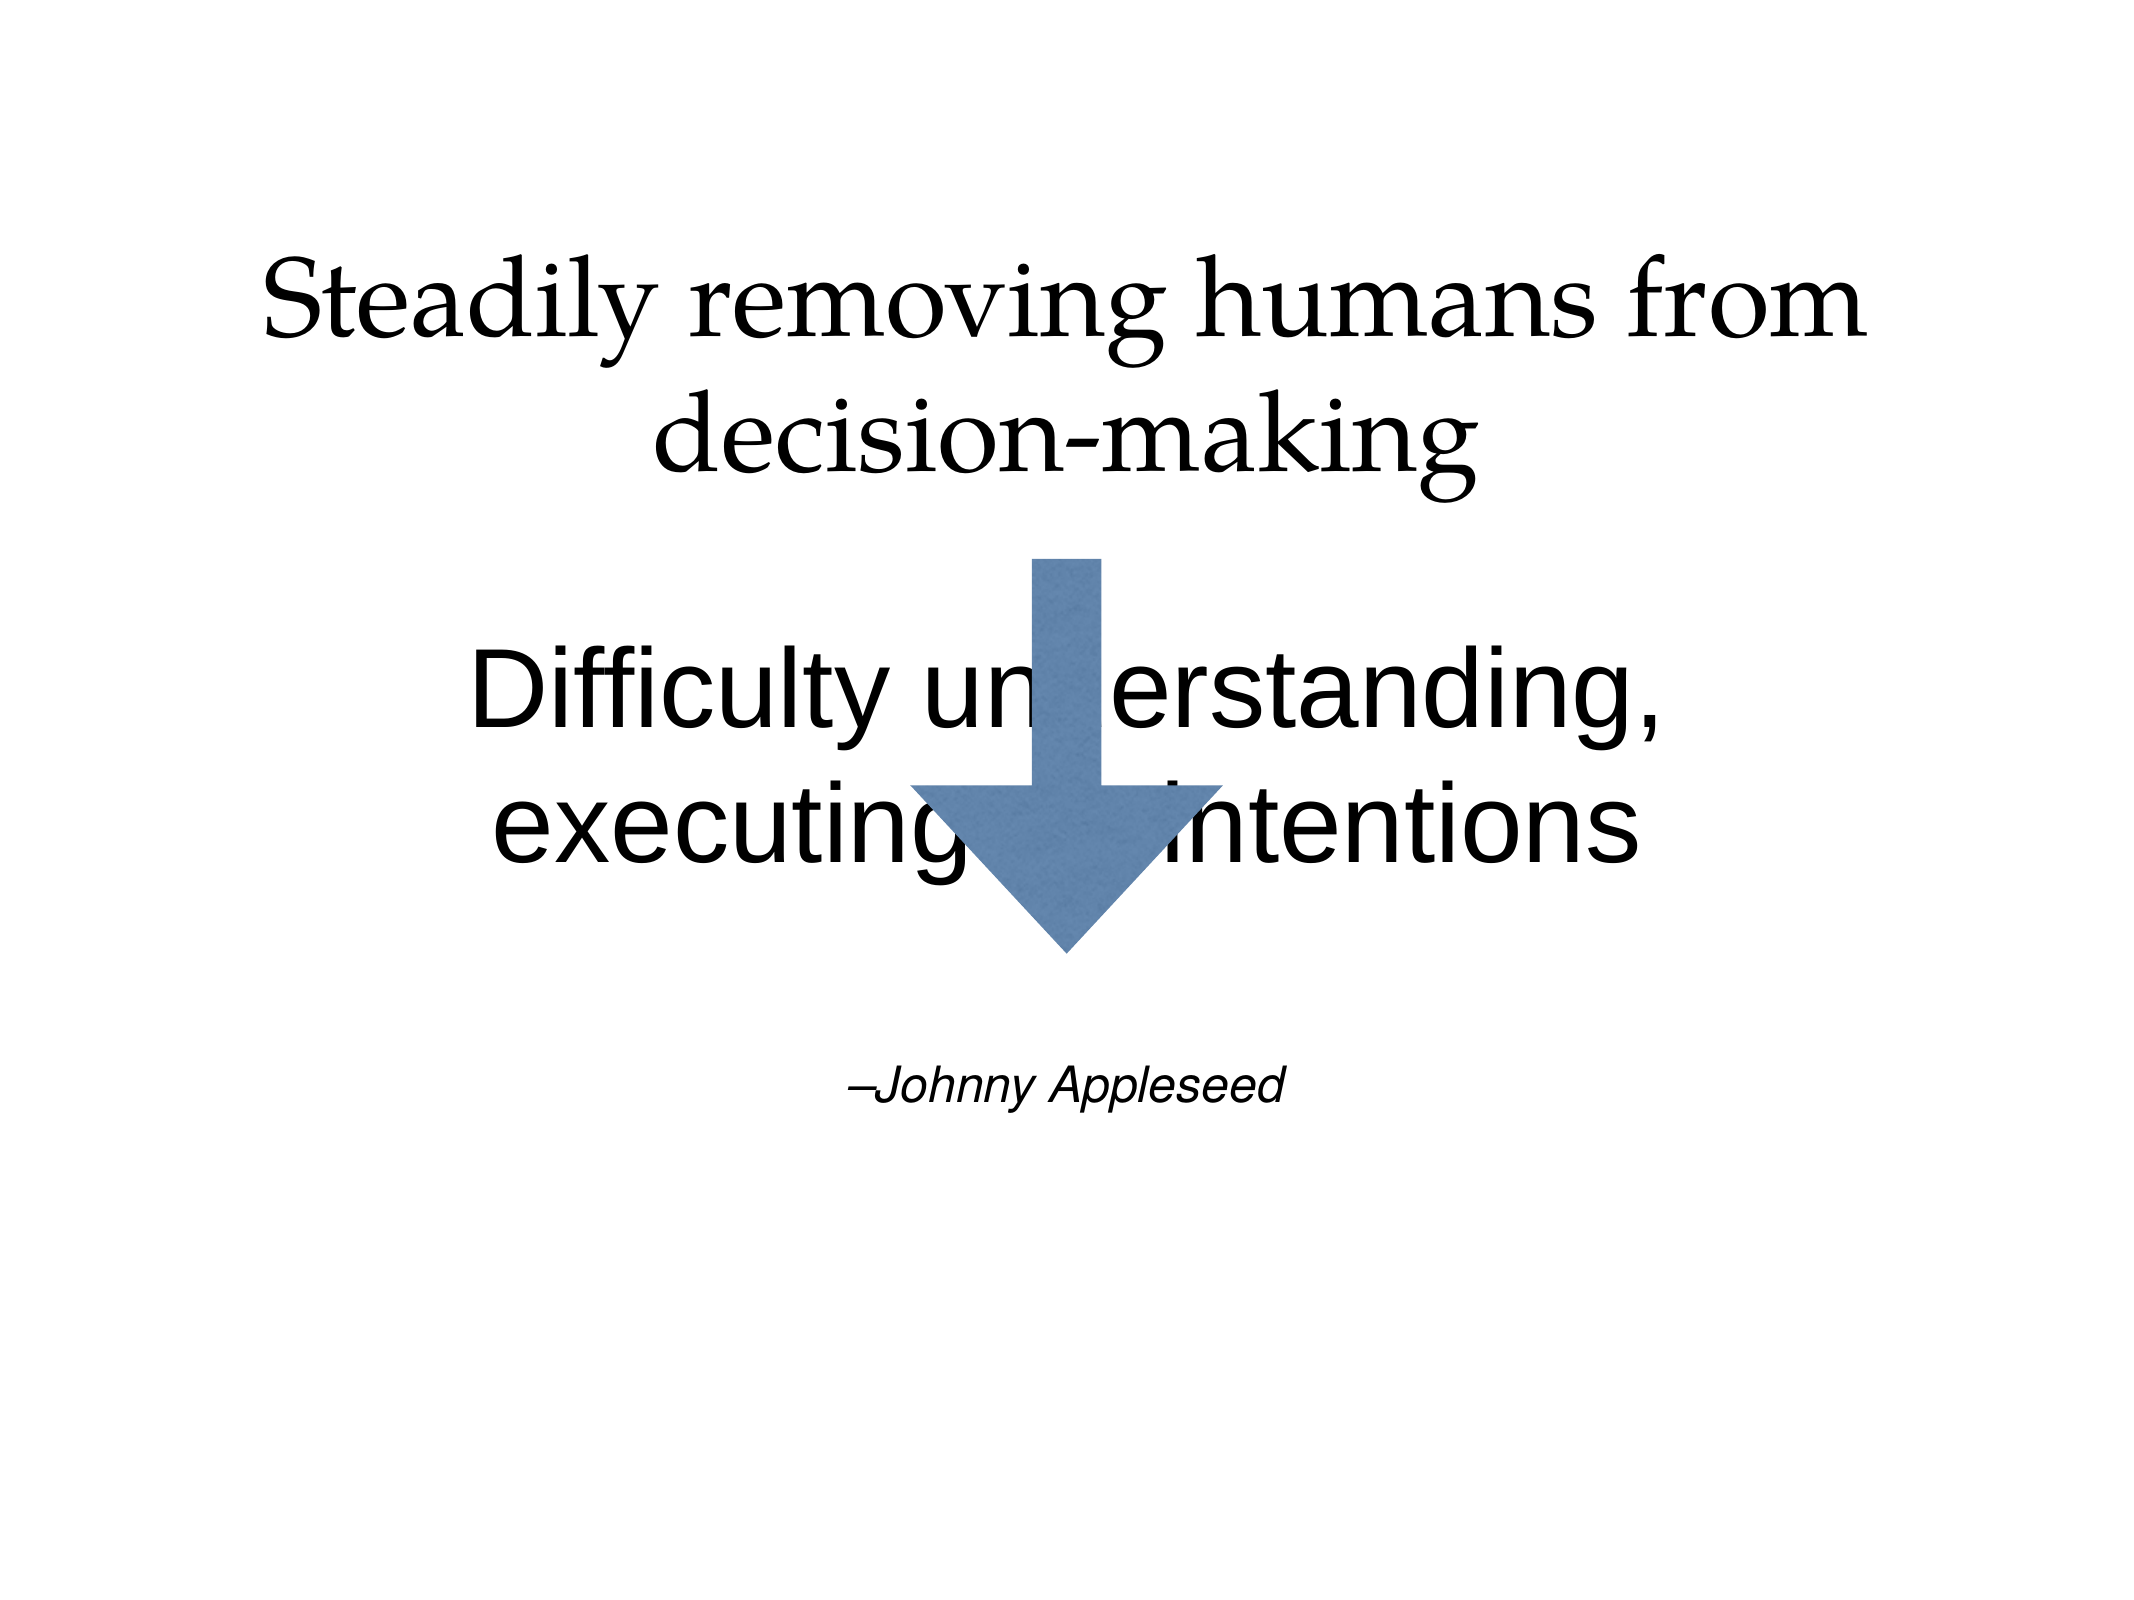

Steadily removing humans from decision-making

Difficulty understanding, executing on intentions
–Johnny Appleseed